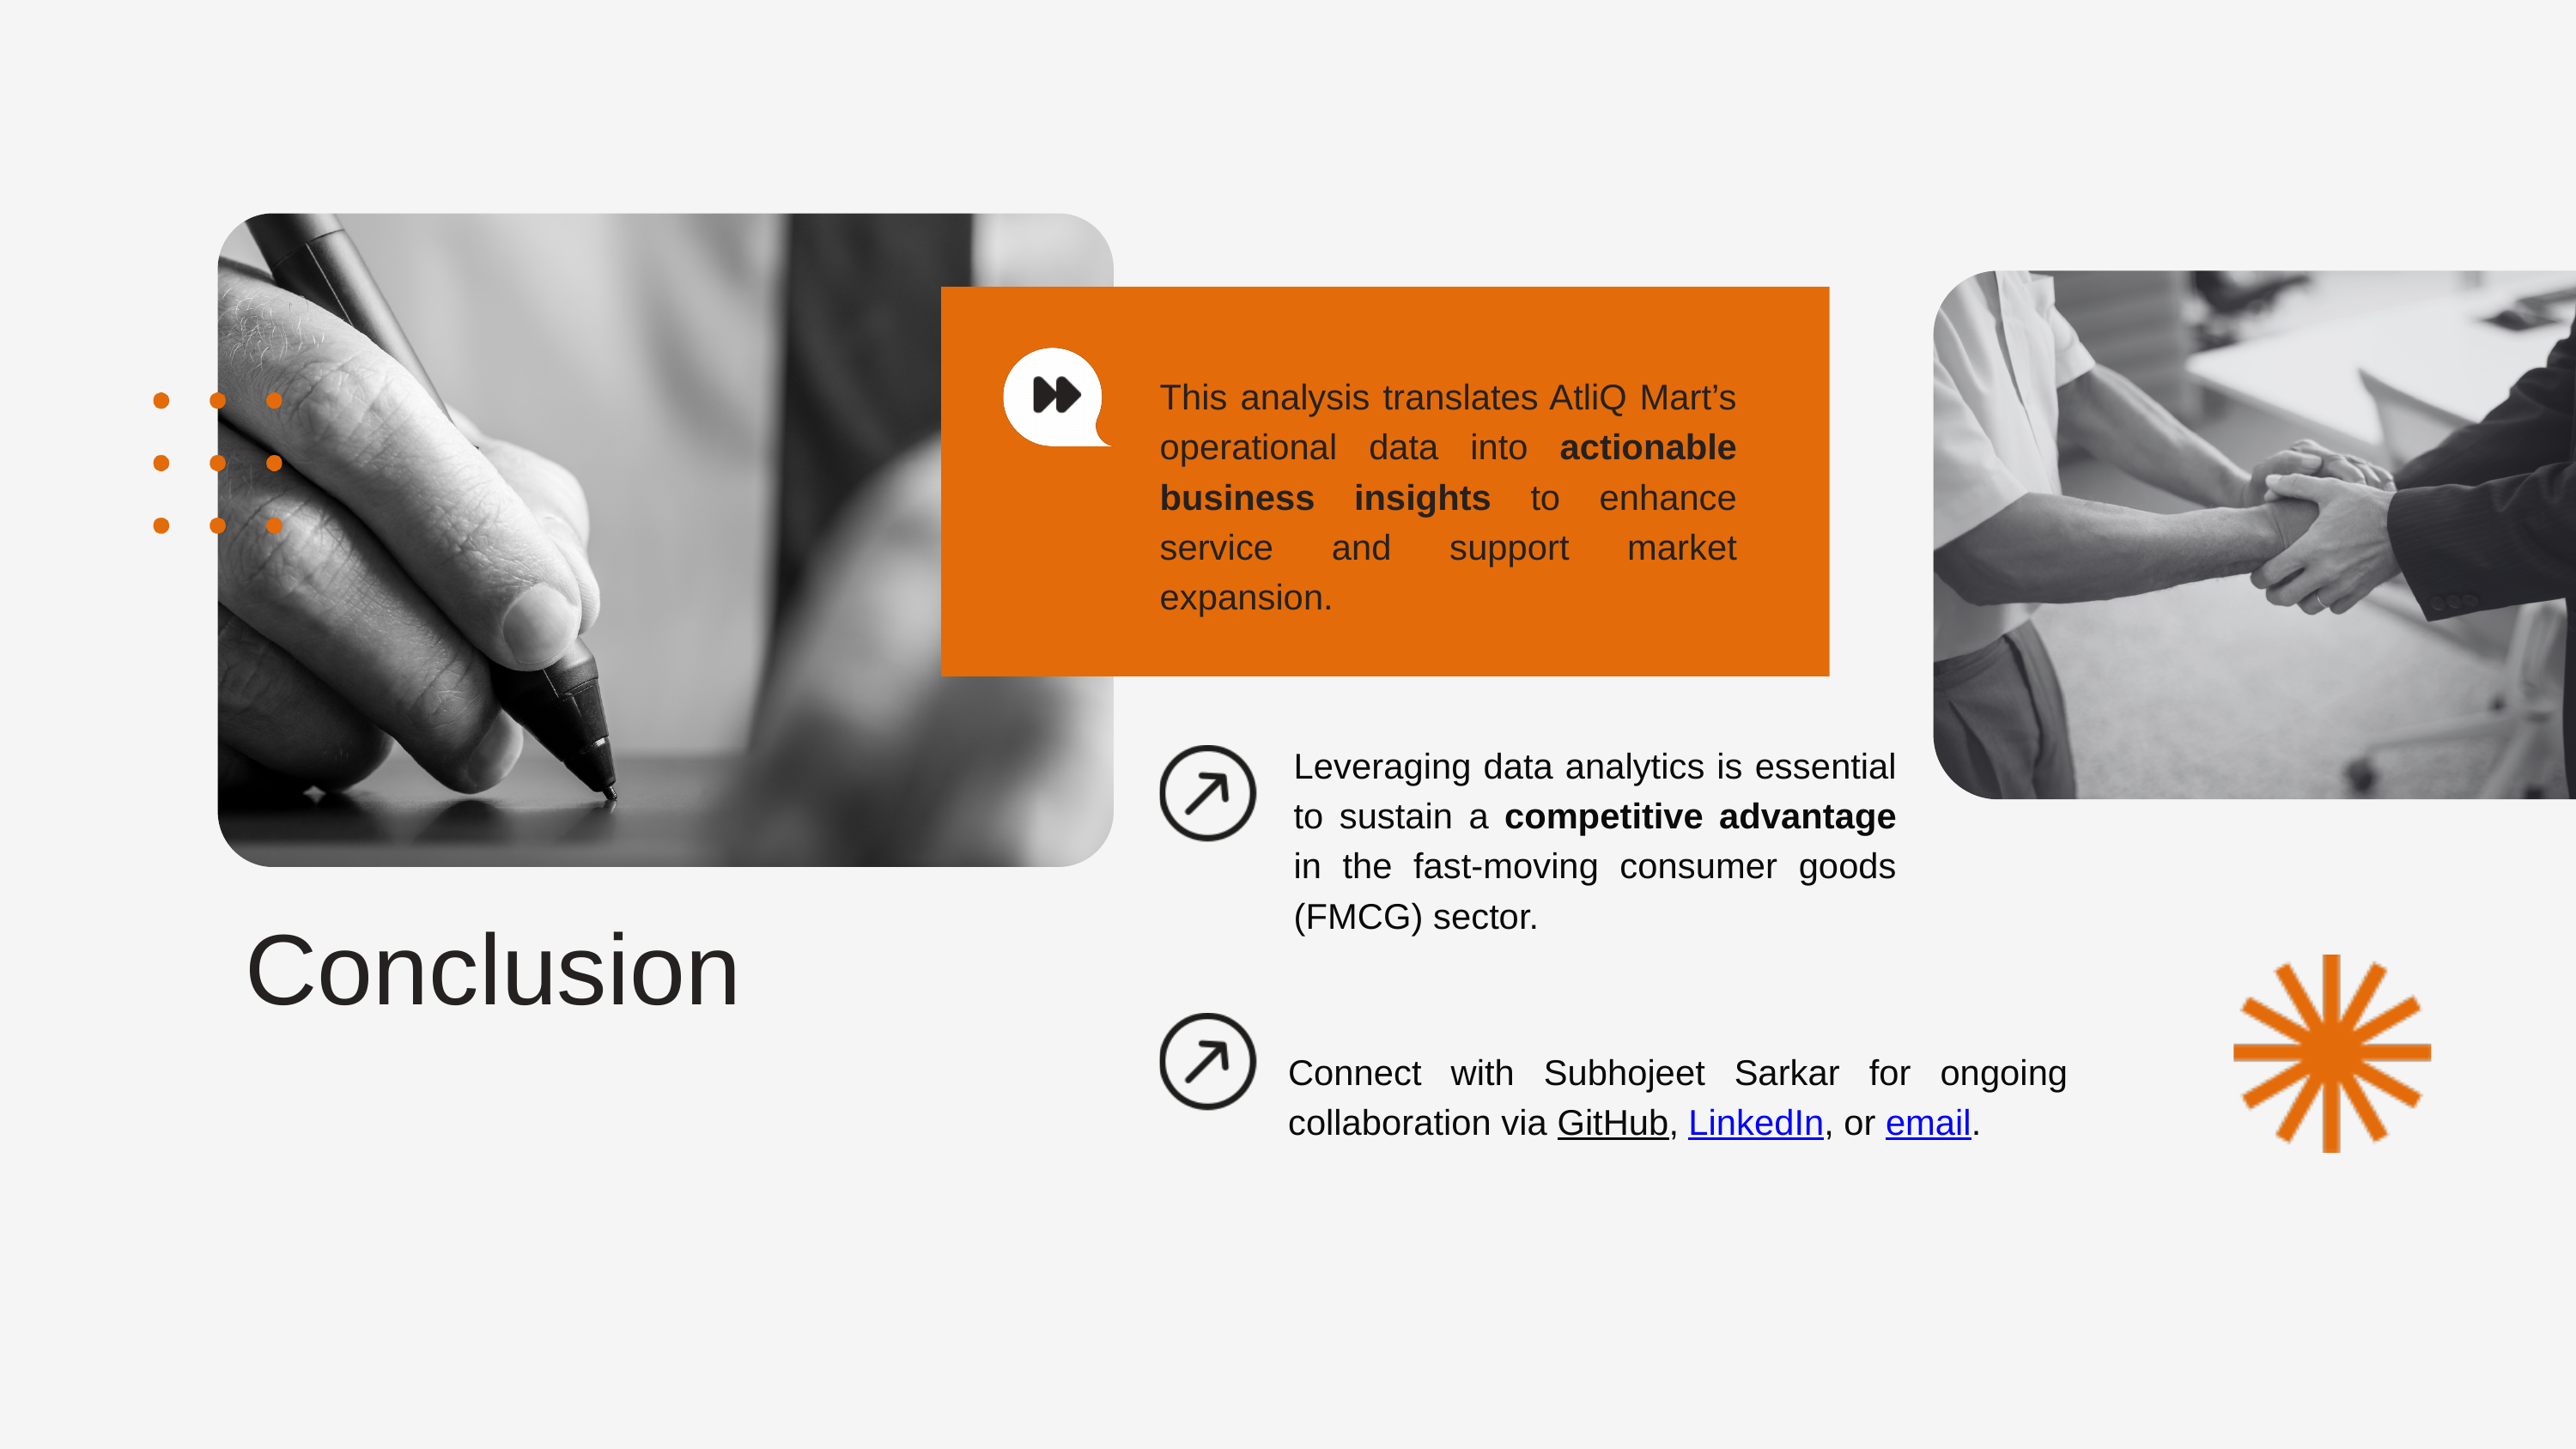

This analysis translates AtliQ Mart’s operational data into actionable business insights to enhance service and support market expansion.

Leveraging data analytics is essential to sustain a competitive advantage in the fast-moving consumer goods (FMCG) sector.

Conclusion

Connect with Subhojeet Sarkar for ongoing collaboration via GitHub, LinkedIn, or email.